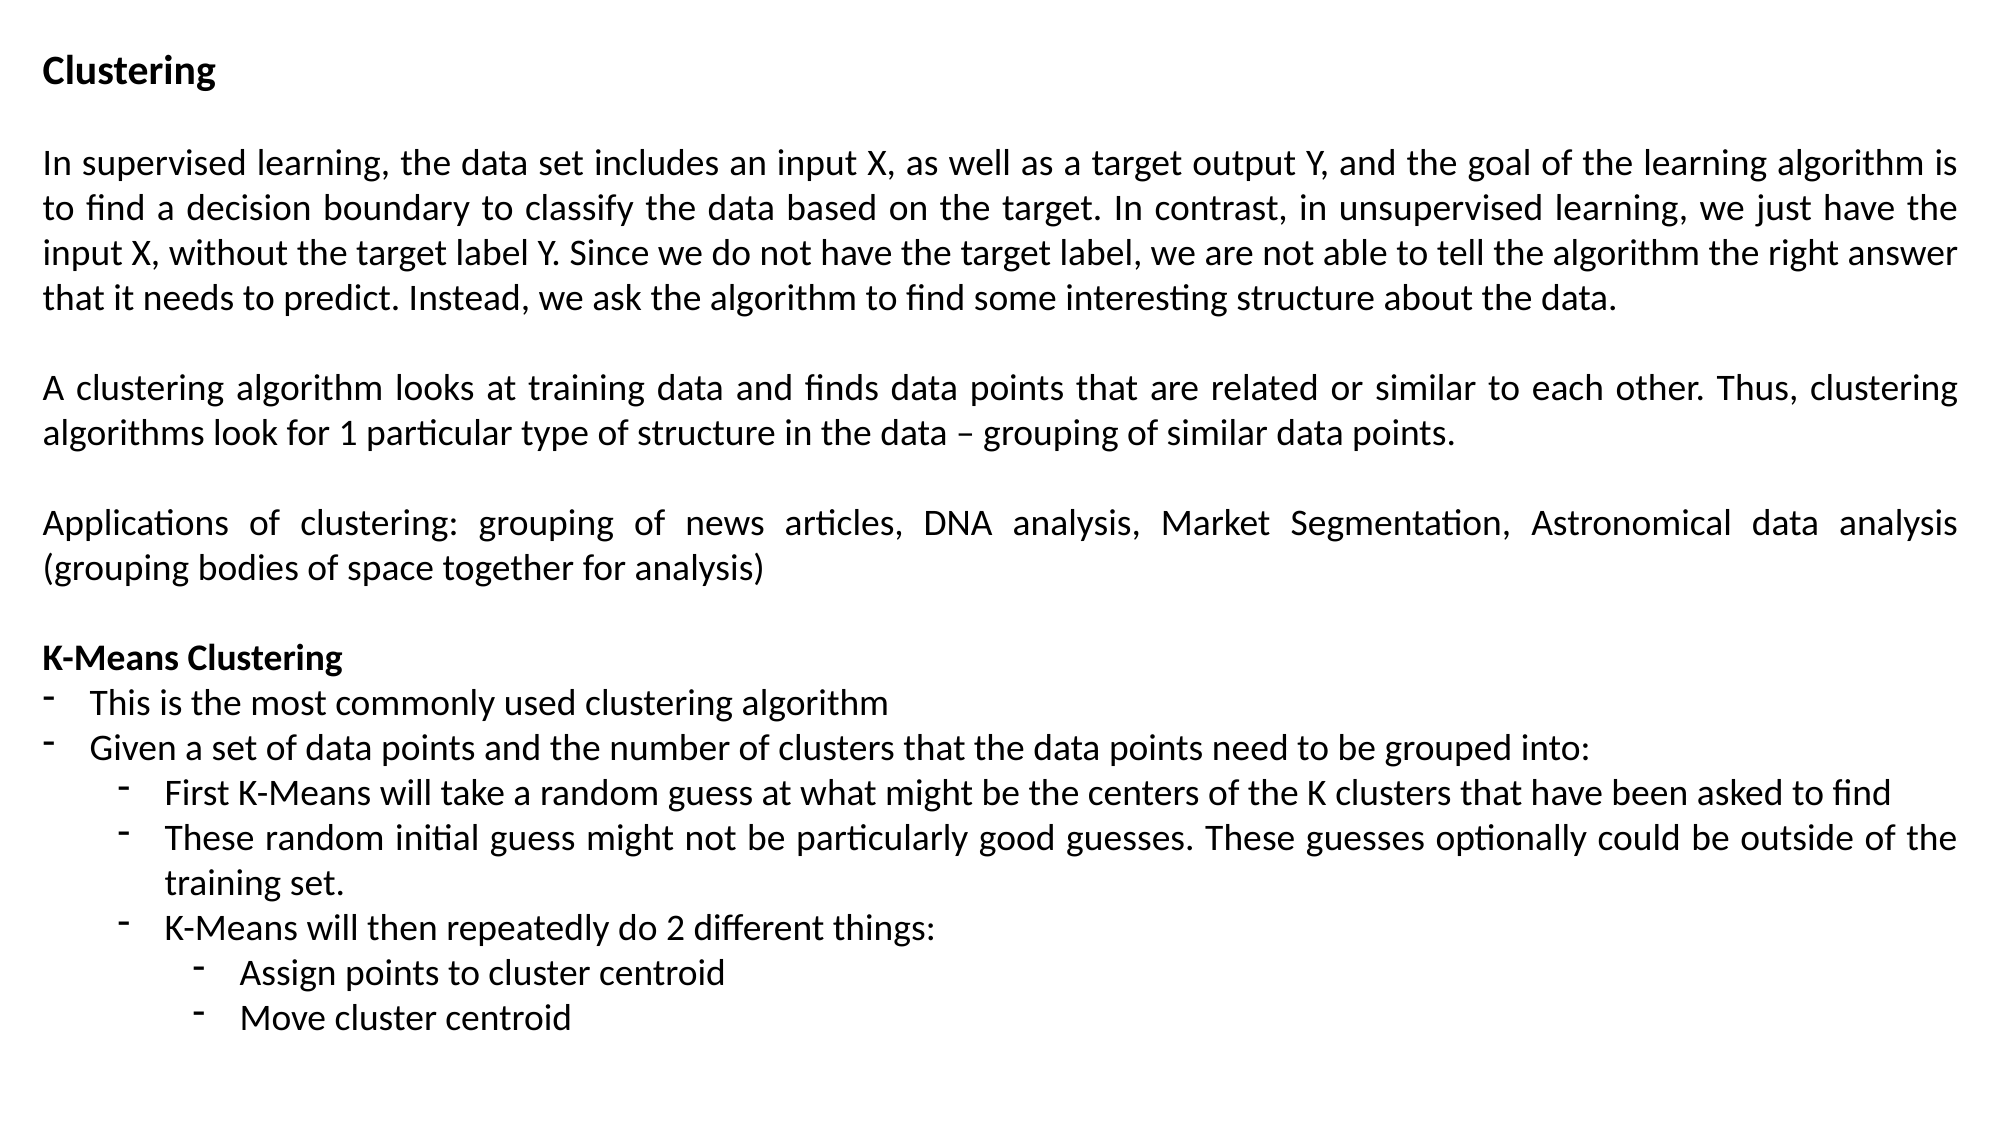

Clustering

In supervised learning, the data set includes an input X, as well as a target output Y, and the goal of the learning algorithm is to find a decision boundary to classify the data based on the target. In contrast, in unsupervised learning, we just have the input X, without the target label Y. Since we do not have the target label, we are not able to tell the algorithm the right answer that it needs to predict. Instead, we ask the algorithm to find some interesting structure about the data.

A clustering algorithm looks at training data and finds data points that are related or similar to each other. Thus, clustering algorithms look for 1 particular type of structure in the data – grouping of similar data points.

Applications of clustering: grouping of news articles, DNA analysis, Market Segmentation, Astronomical data analysis (grouping bodies of space together for analysis)

K-Means Clustering
This is the most commonly used clustering algorithm
Given a set of data points and the number of clusters that the data points need to be grouped into:
First K-Means will take a random guess at what might be the centers of the K clusters that have been asked to find
These random initial guess might not be particularly good guesses. These guesses optionally could be outside of the training set.
K-Means will then repeatedly do 2 different things:
Assign points to cluster centroid
Move cluster centroid